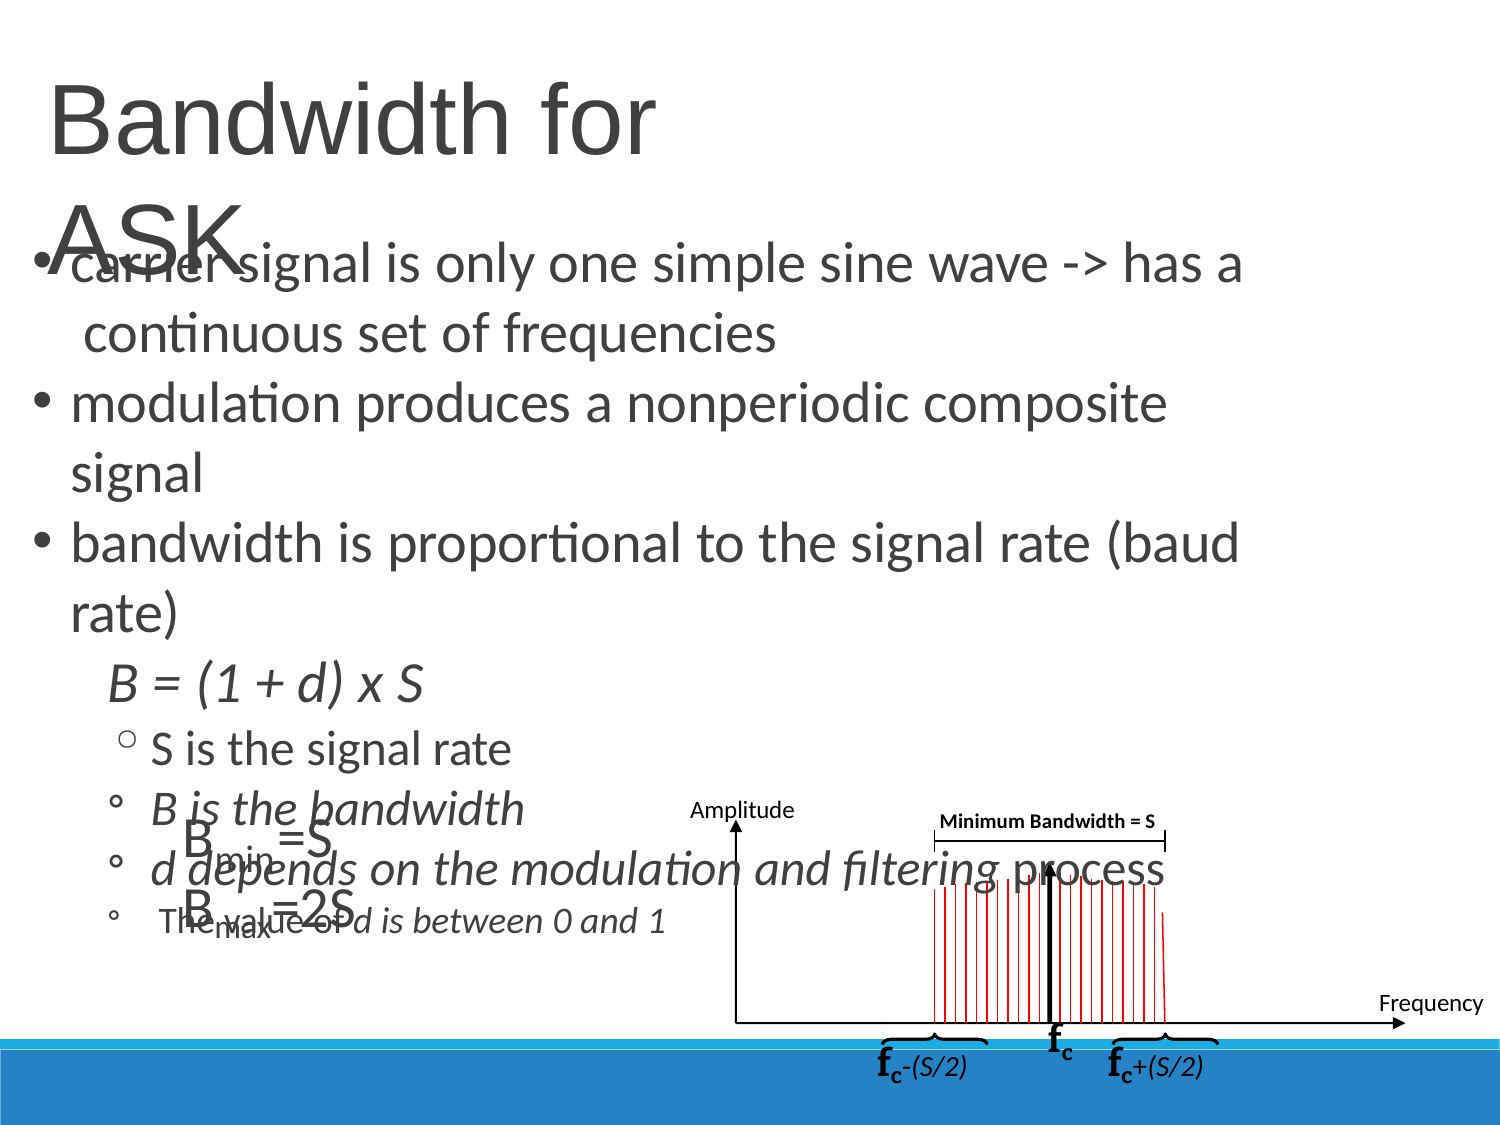

# Bandwidth for ASK
carrier signal is only one simple sine wave -> has a  continuous set of frequencies
modulation produces a nonperiodic composite signal
bandwidth is proportional to the signal rate (baud rate)
B = (1 + d) x S
S is the signal rate
B is the bandwidth
d depends on the modulation and filtering process
The value of d is between 0 and 1
Amplitude
B	=S
Minimum Bandwidth = S

min
Bmax=2S
Frequency
fc

fc-(S/2)
fc+(S/2)